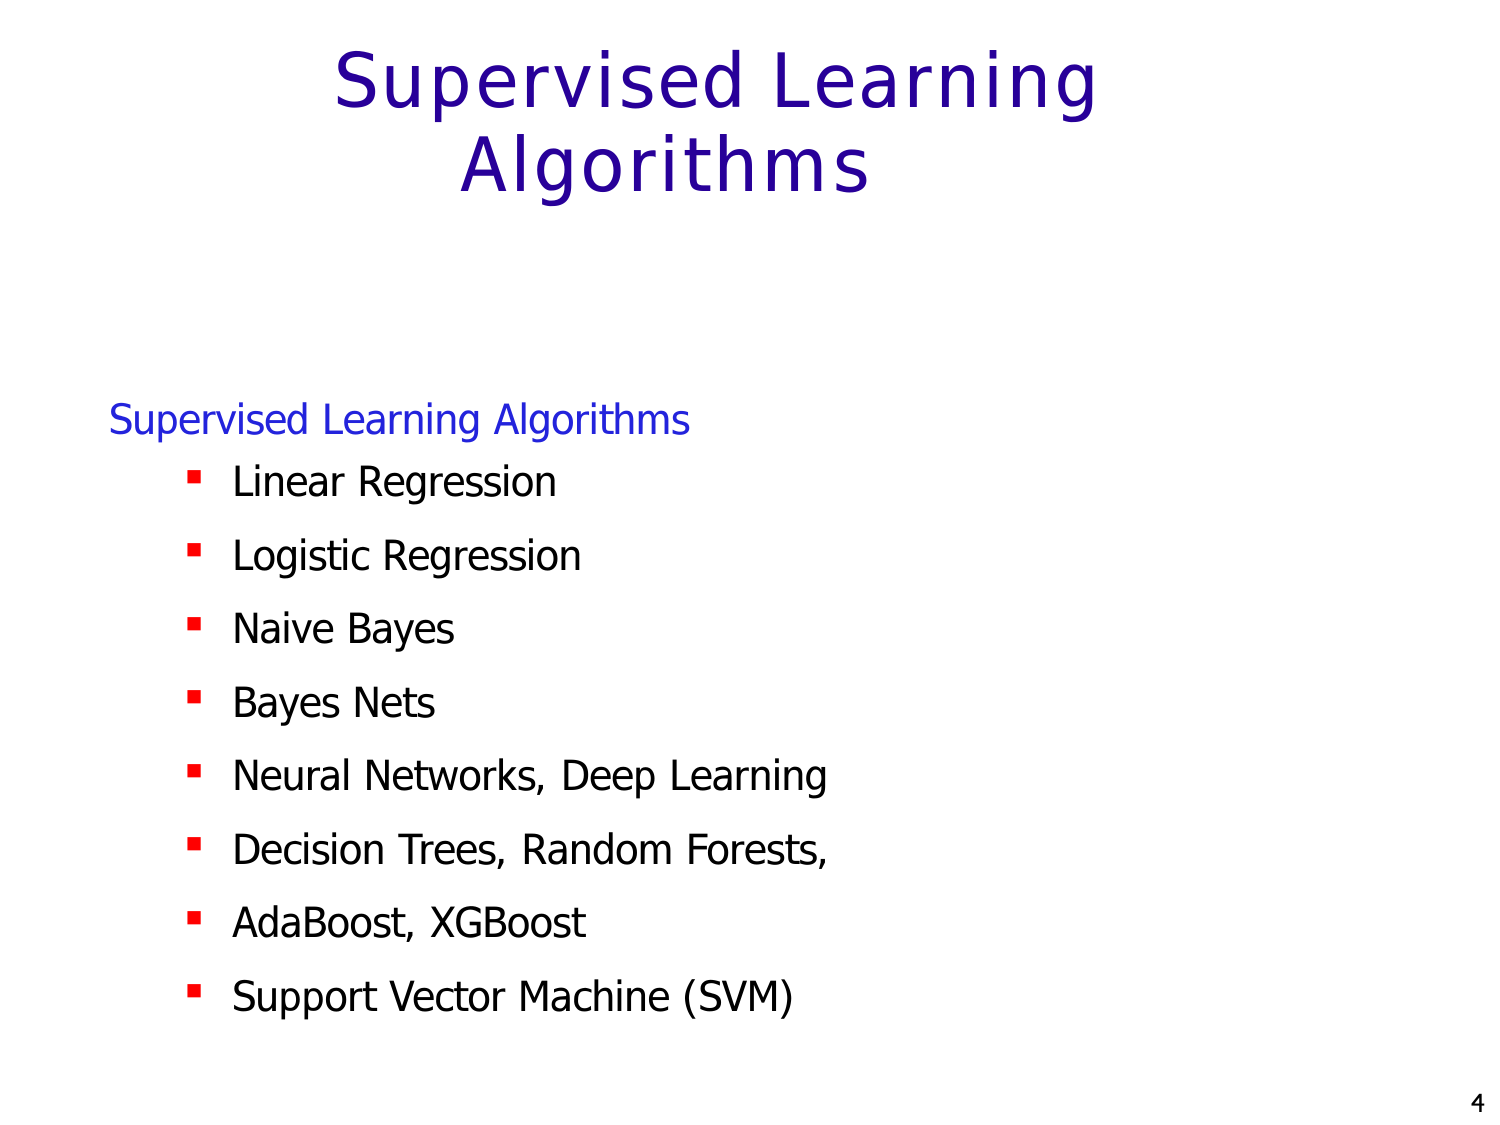

# Supervised Learning Algorithms

Supervised Learning Algorithms
Linear Regression
Logistic Regression
Naive Bayes
Bayes Nets
Neural Networks, Deep Learning
Decision Trees, Random Forests,
AdaBoost, XGBoost
Support Vector Machine (SVM)

4